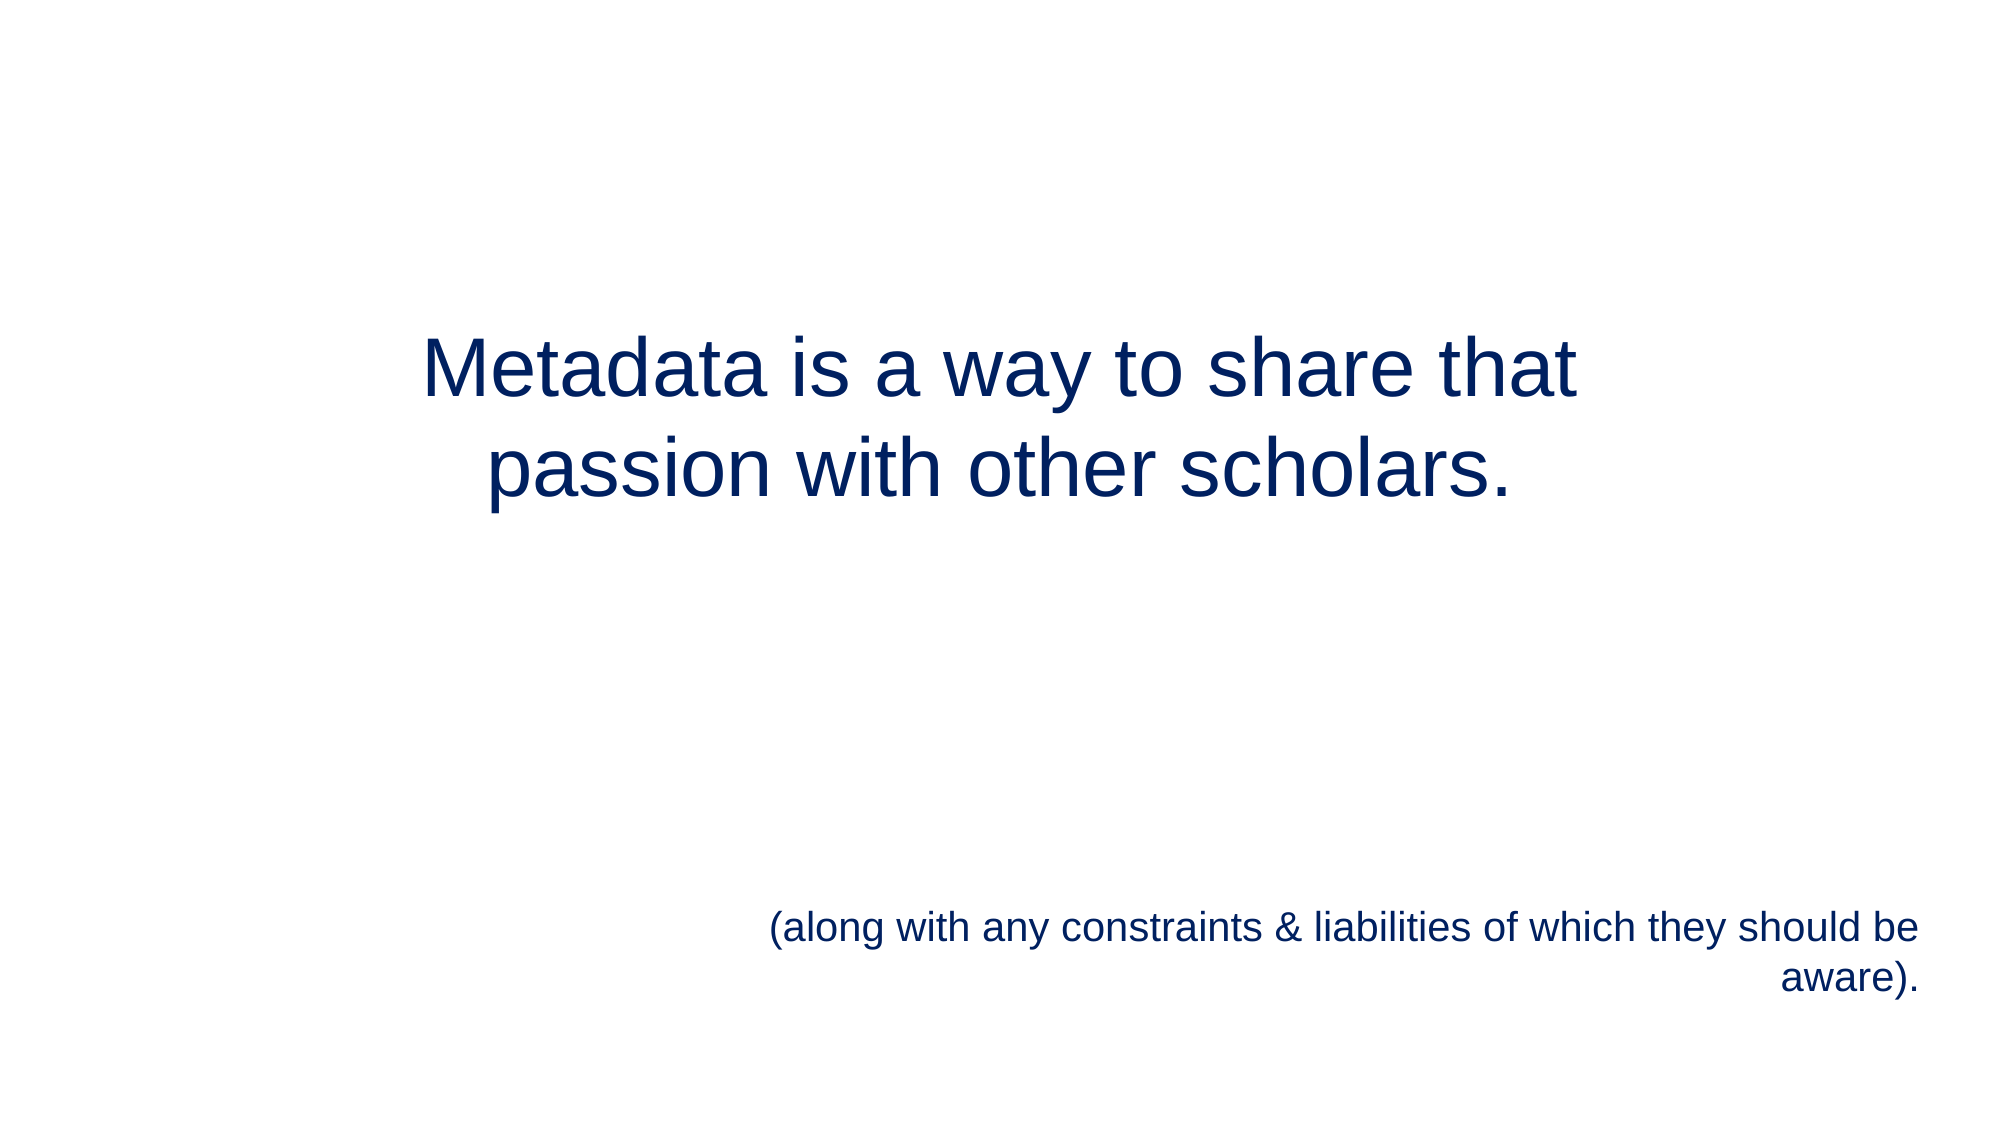

Metadata is a way to share that passion with other scholars.
(along with any constraints & liabilities of which they should be aware).